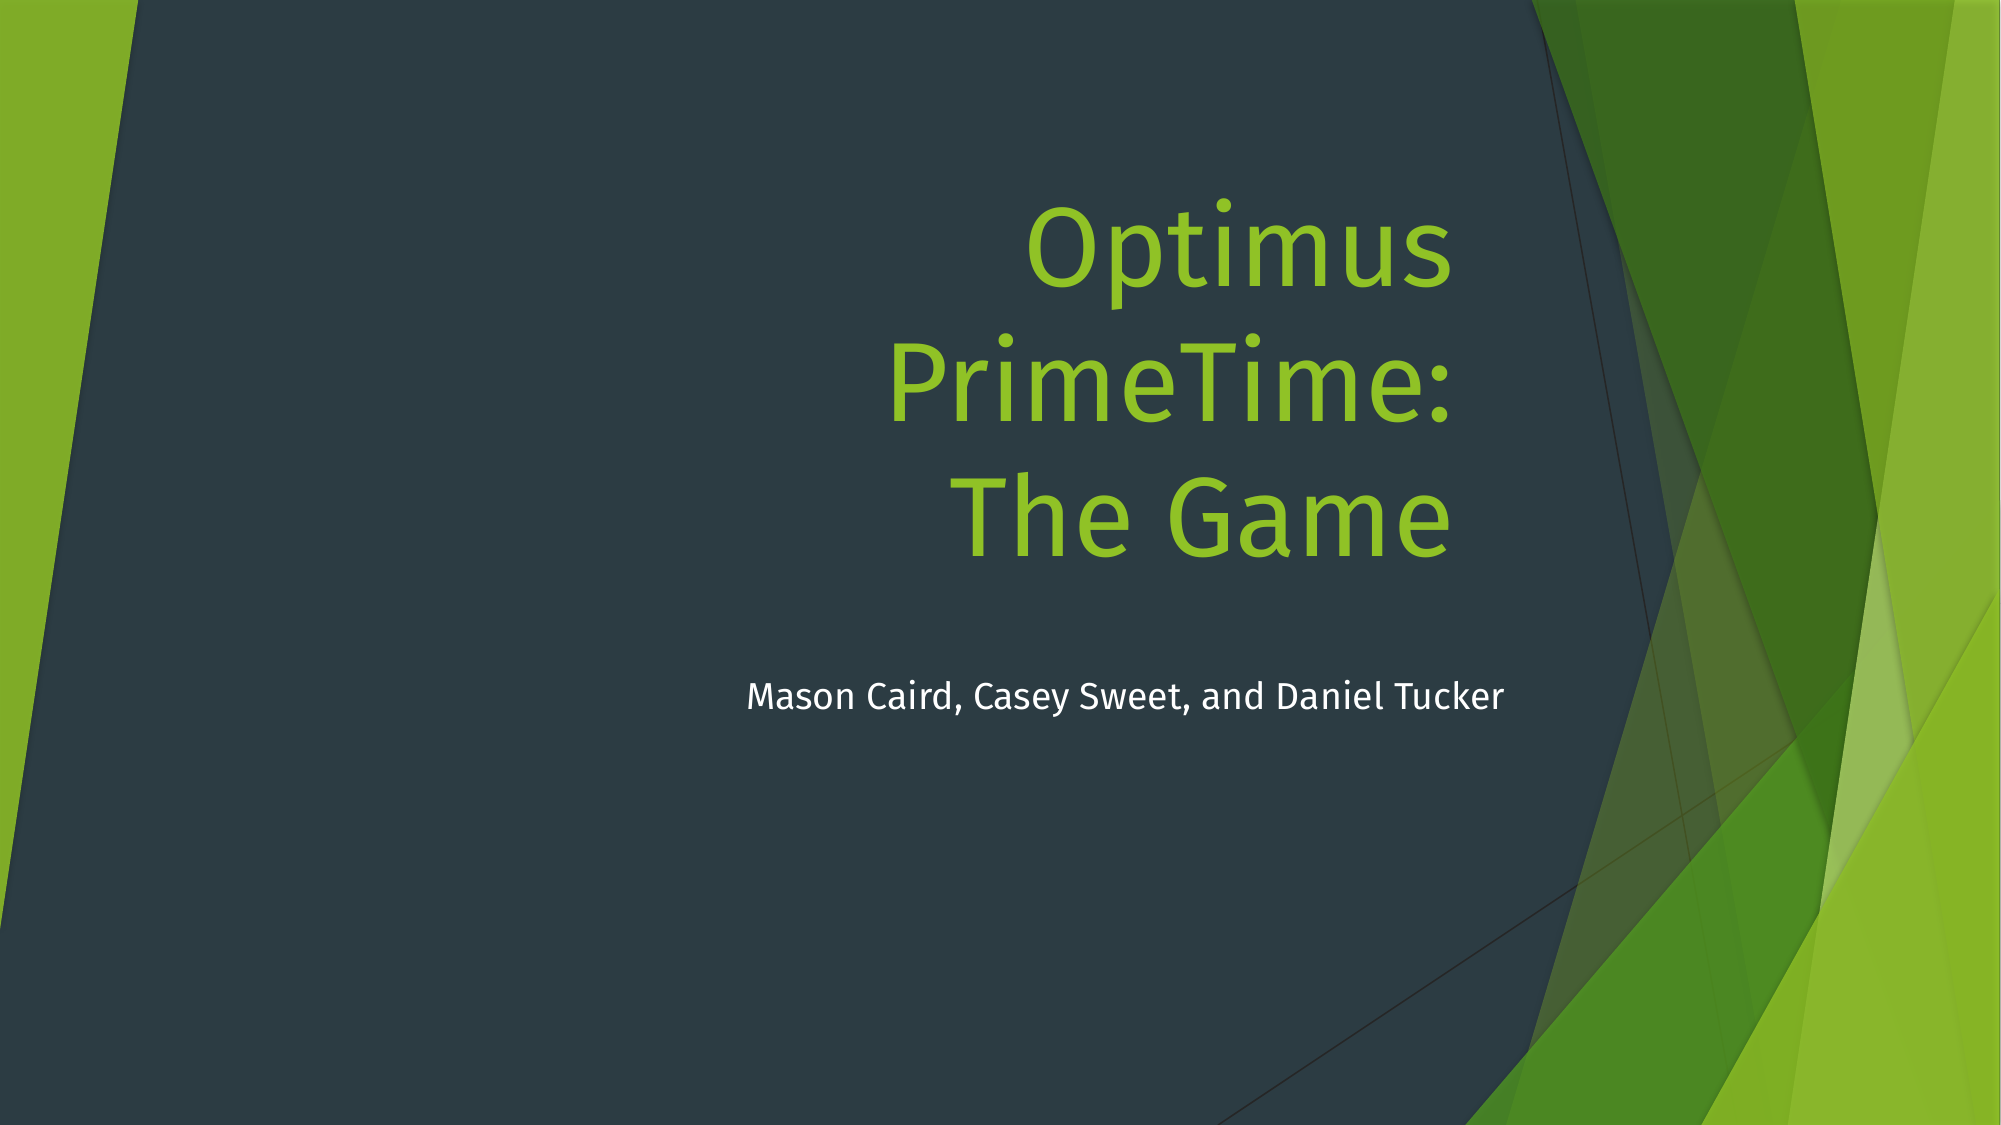

# Optimus PrimeTime: The Game
Mason Caird, Casey Sweet, and Daniel Tucker